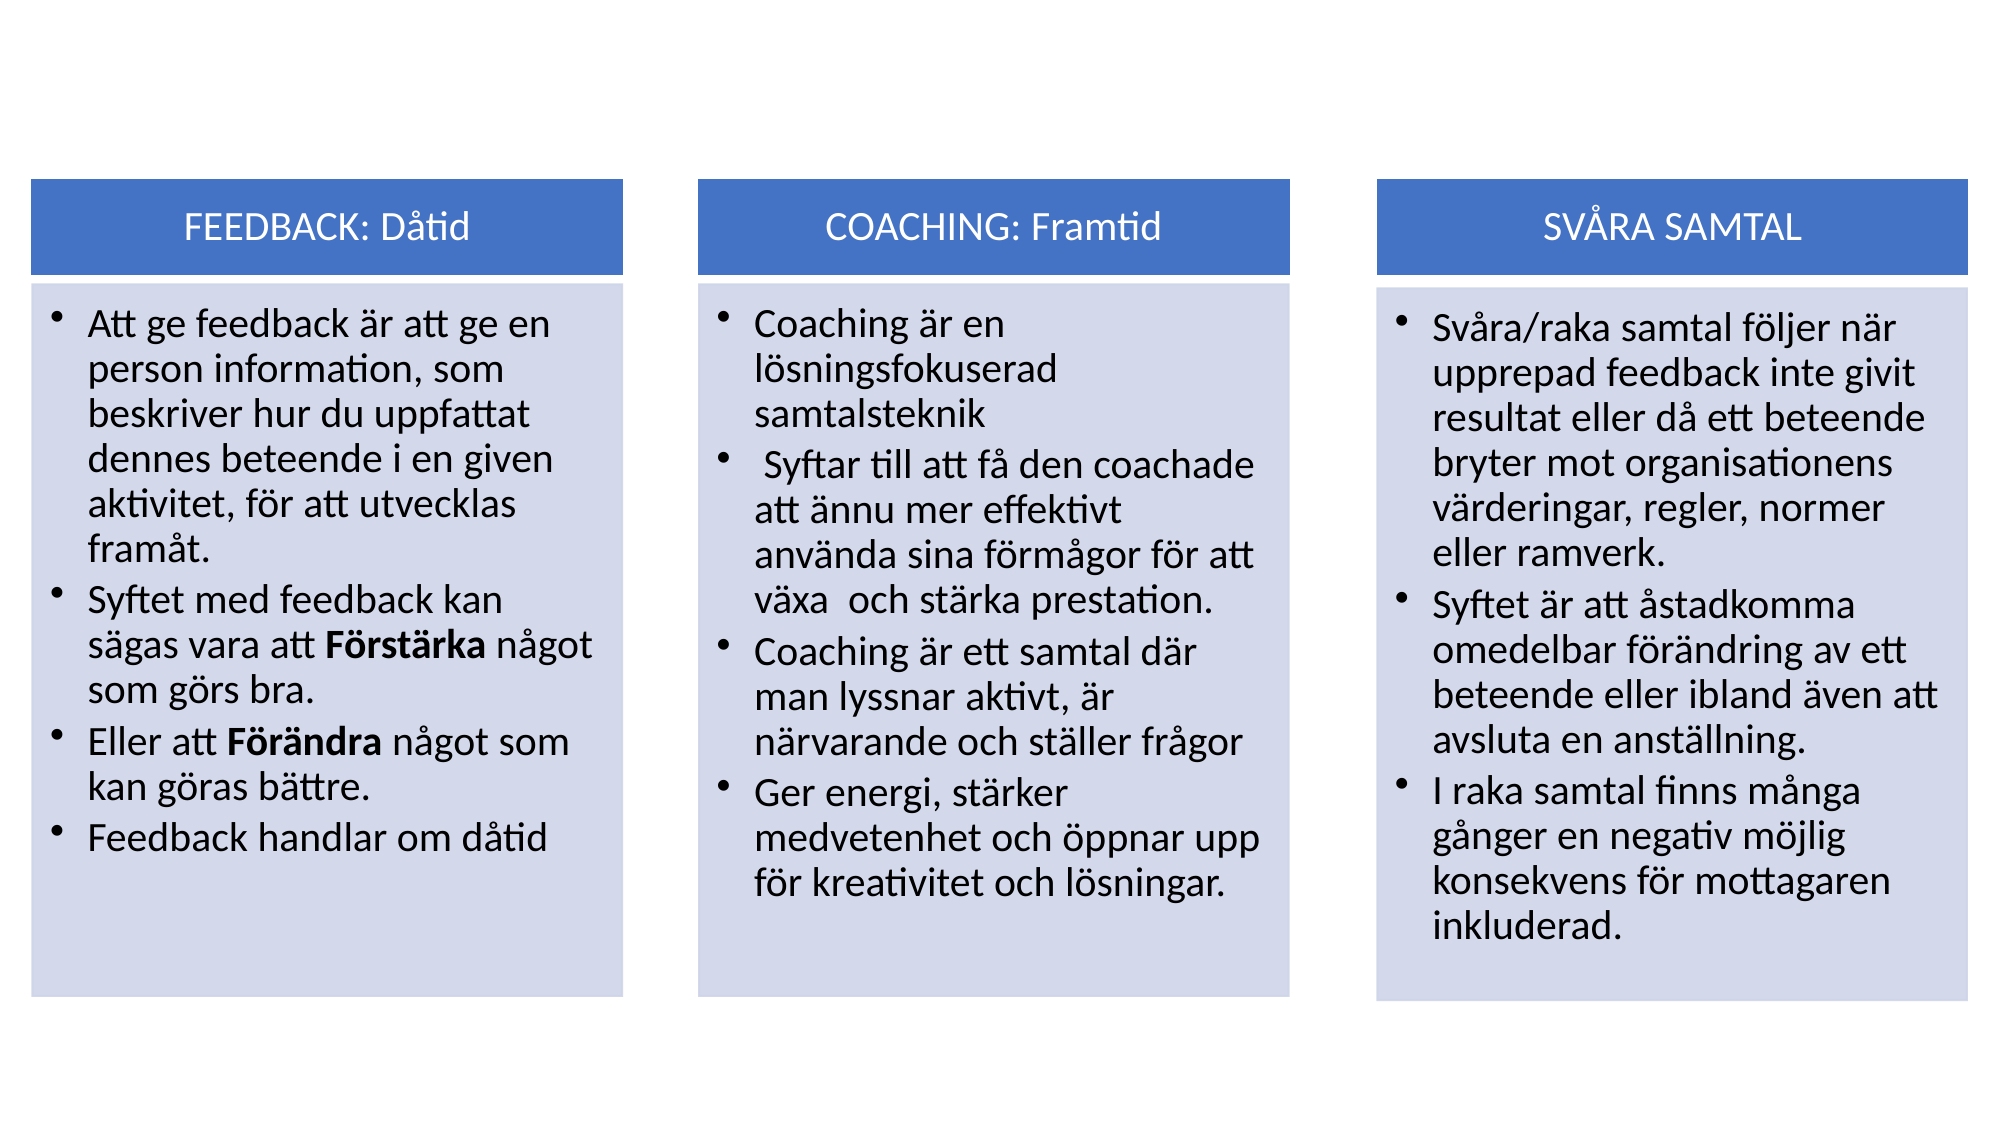

FEEDBACK: Dåtid
Att ge feedback är att ge en person information, som beskriver hur du uppfattat dennes beteende i en given aktivitet, för att utvecklas framåt.
Syftet med feedback kan sägas vara att Förstärka något som görs bra.
Eller att Förändra något som kan göras bättre.
Feedback handlar om dåtid
COACHING: Framtid
Coaching är en lösningsfokuserad samtalsteknik
 Syftar till att få den coachade att ännu mer effektivt använda sina förmågor för att växa  och stärka prestation.
Coaching är ett samtal där man lyssnar aktivt, är närvarande och ställer frågor
Ger energi, stärker medvetenhet och öppnar upp för kreativitet och lösningar.
SVÅRA SAMTAL
Svåra/raka samtal följer när upprepad feedback inte givit resultat eller då ett beteende bryter mot organisationens värderingar, regler, normer eller ramverk.
Syftet är att åstadkomma omedelbar förändring av ett beteende eller ibland även att avsluta en anställning.
I raka samtal finns många gånger en negativ möjlig konsekvens för mottagaren inkluderad.